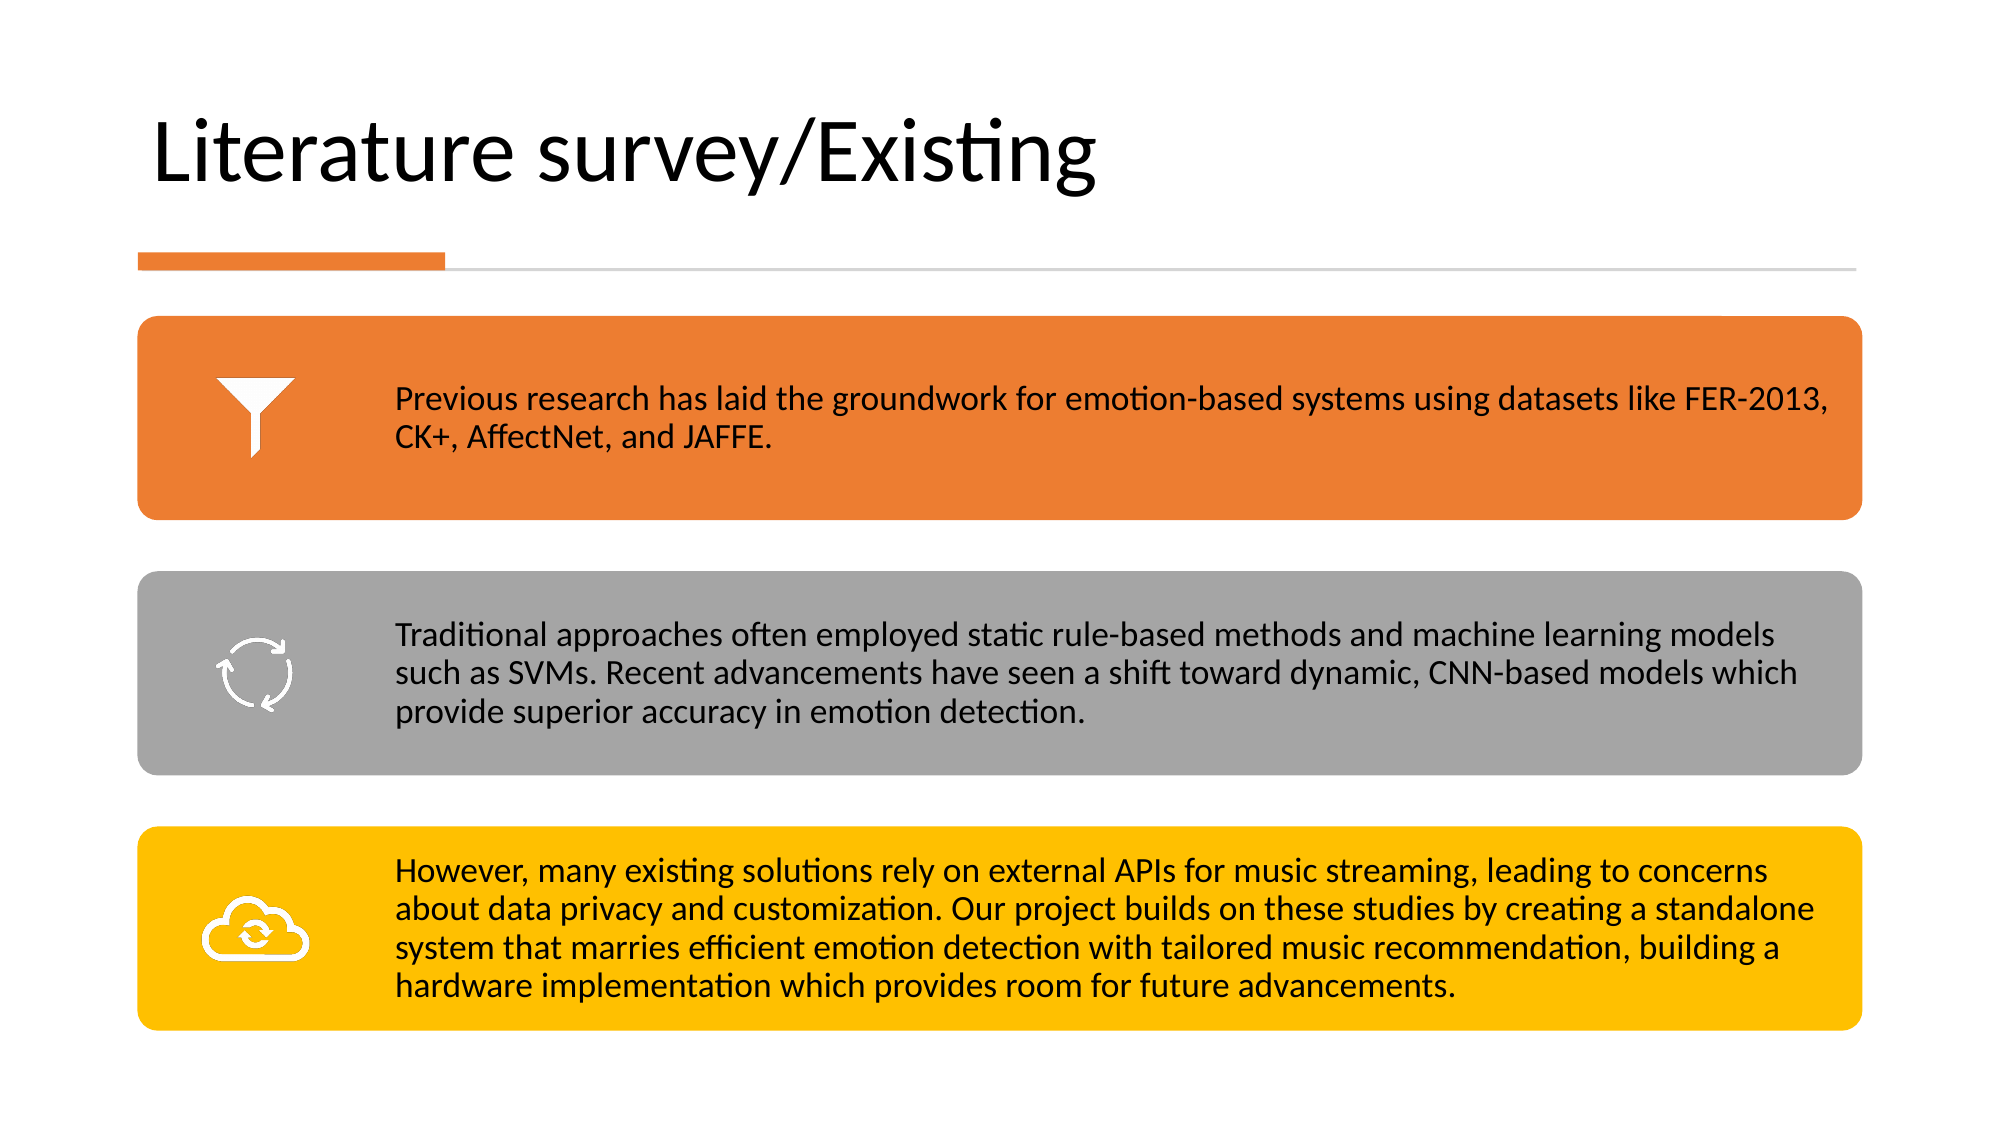

# Literature survey/Existing

Previous research has laid the groundwork for emotion-based systems using datasets like FER-2013, CK+, AffectNet, and JAFFE.
Traditional approaches often employed static rule-based methods and machine learning models such as SVMs. Recent advancements have seen a shift toward dynamic, CNN-based models which provide superior accuracy in emotion detection.
However, many existing solutions rely on external APIs for music streaming, leading to concerns about data privacy and customization. Our project builds on these studies by creating a standalone system that marries efficient emotion detection with tailored music recommendation, building a hardware implementation which provides room for future advancements.